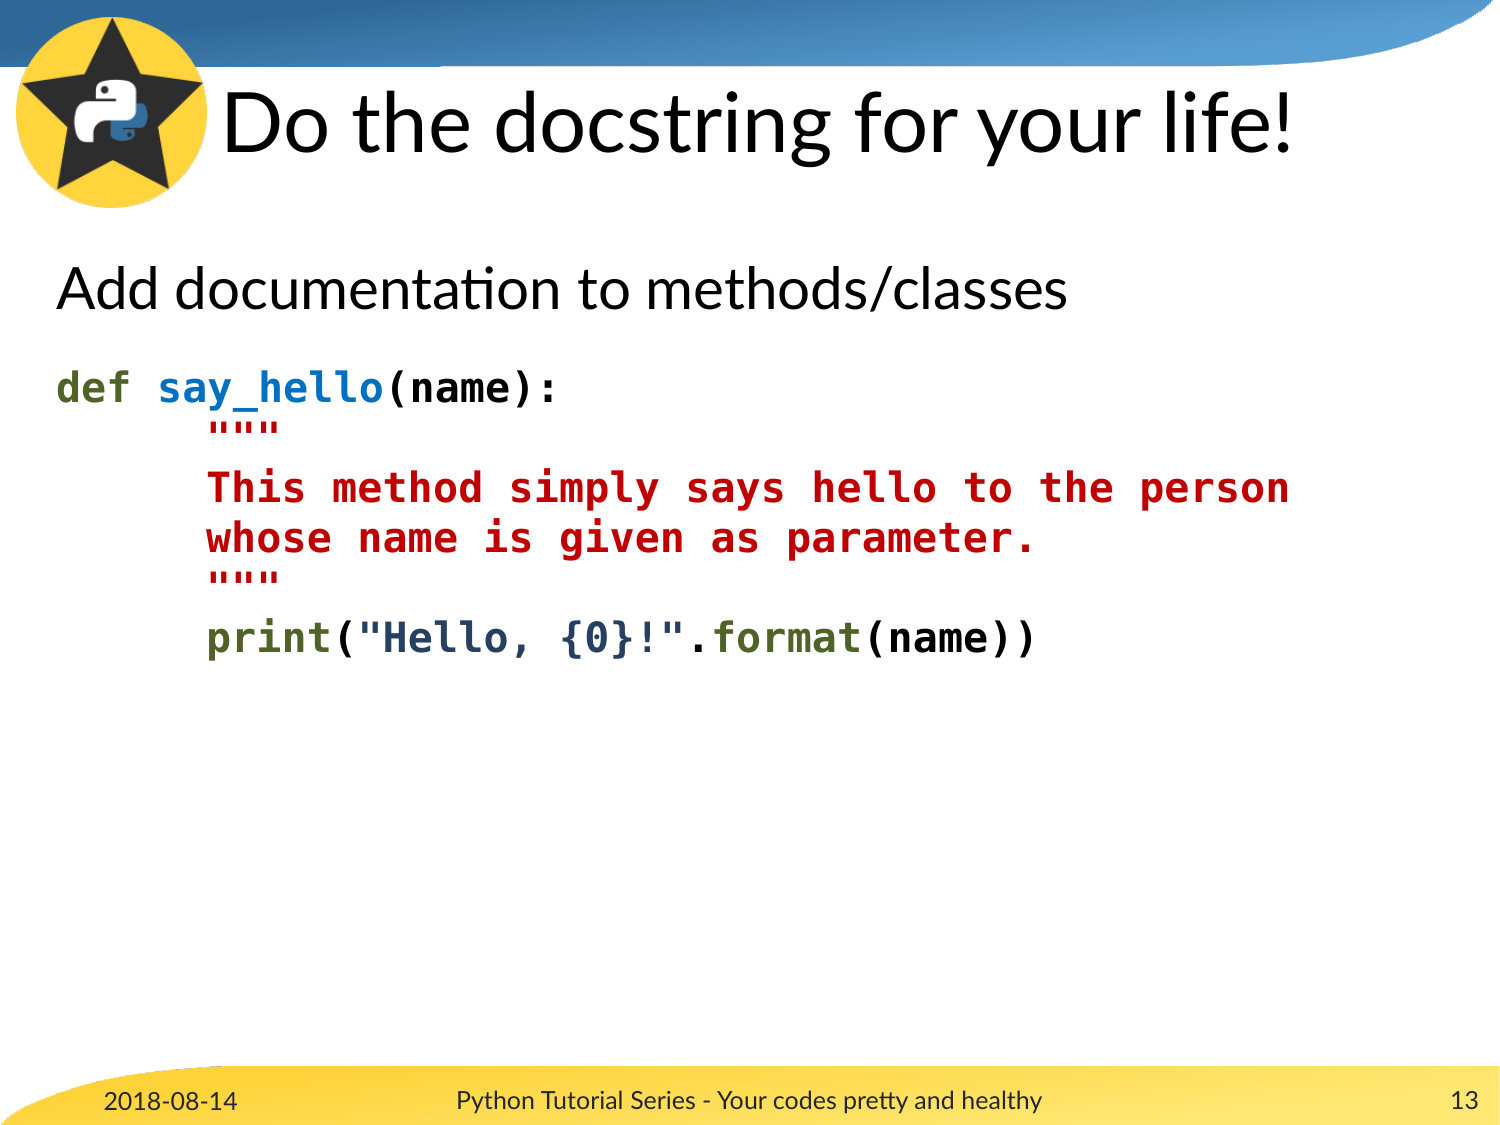

Do the docstring for your life!
Add documentation to methods/classes
def say_hello(name):
	"""
	This method simply says hello to the person
	whose name is given as parameter.
	"""
	print("Hello, {0}!".format(name))
Python Tutorial Series - Your codes pretty and healthy
13
2018-08-14